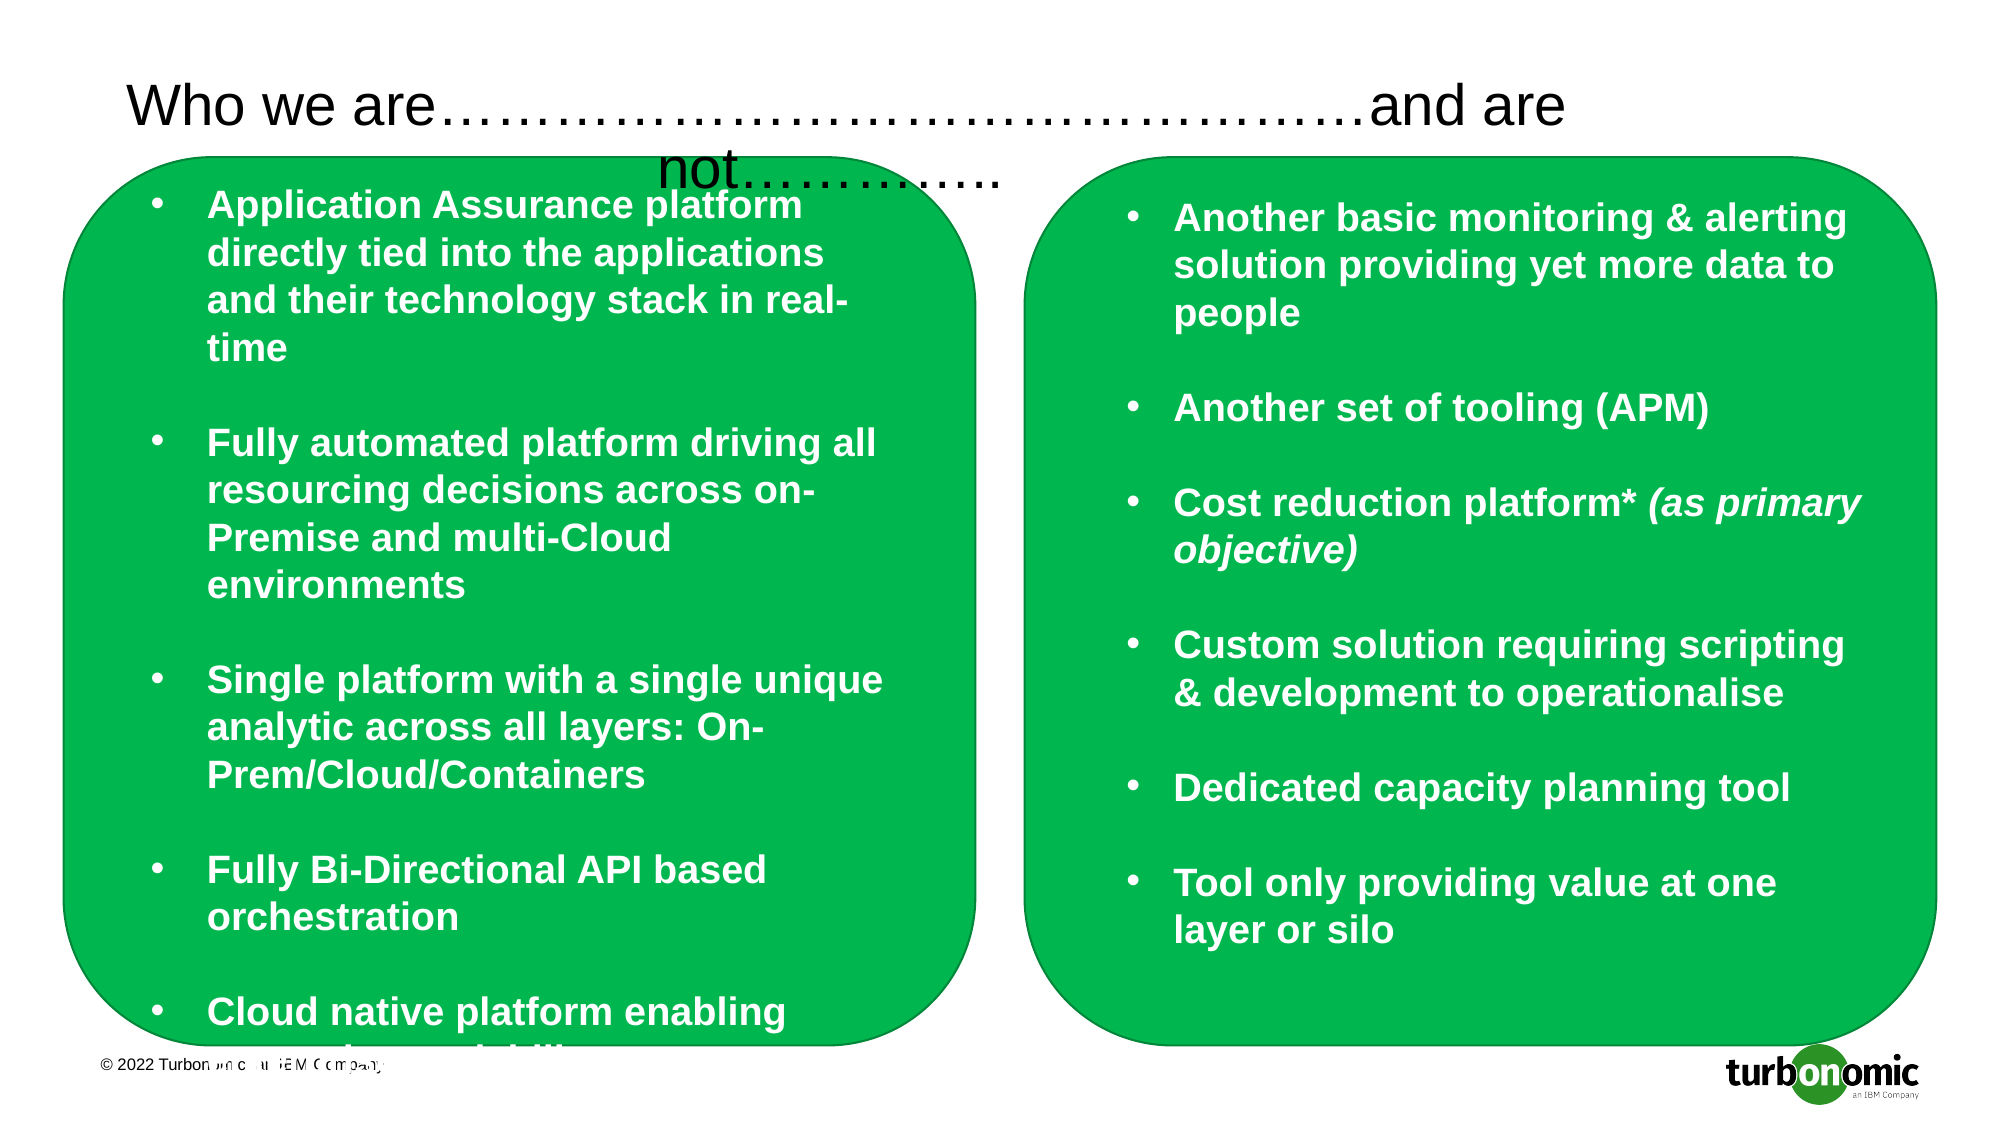

Who we are…………………………………………and are not…………..

Application Assurance platform directly tied into the applications and their technology stack in real-time

Fully automated platform driving all resourcing decisions across on-Premise and multi-Cloud environments

Single platform with a single unique analytic across all layers: On-Prem/Cloud/Containers

Fully Bi-Directional API based orchestration

Cloud native platform enabling enterprise scalability
Another basic monitoring & alerting solution providing yet more data to people

Another set of tooling (APM)

Cost reduction platform* (as primary objective)

Custom solution requiring scripting & development to operationalise

Dedicated capacity planning tool

Tool only providing value at one layer or silo